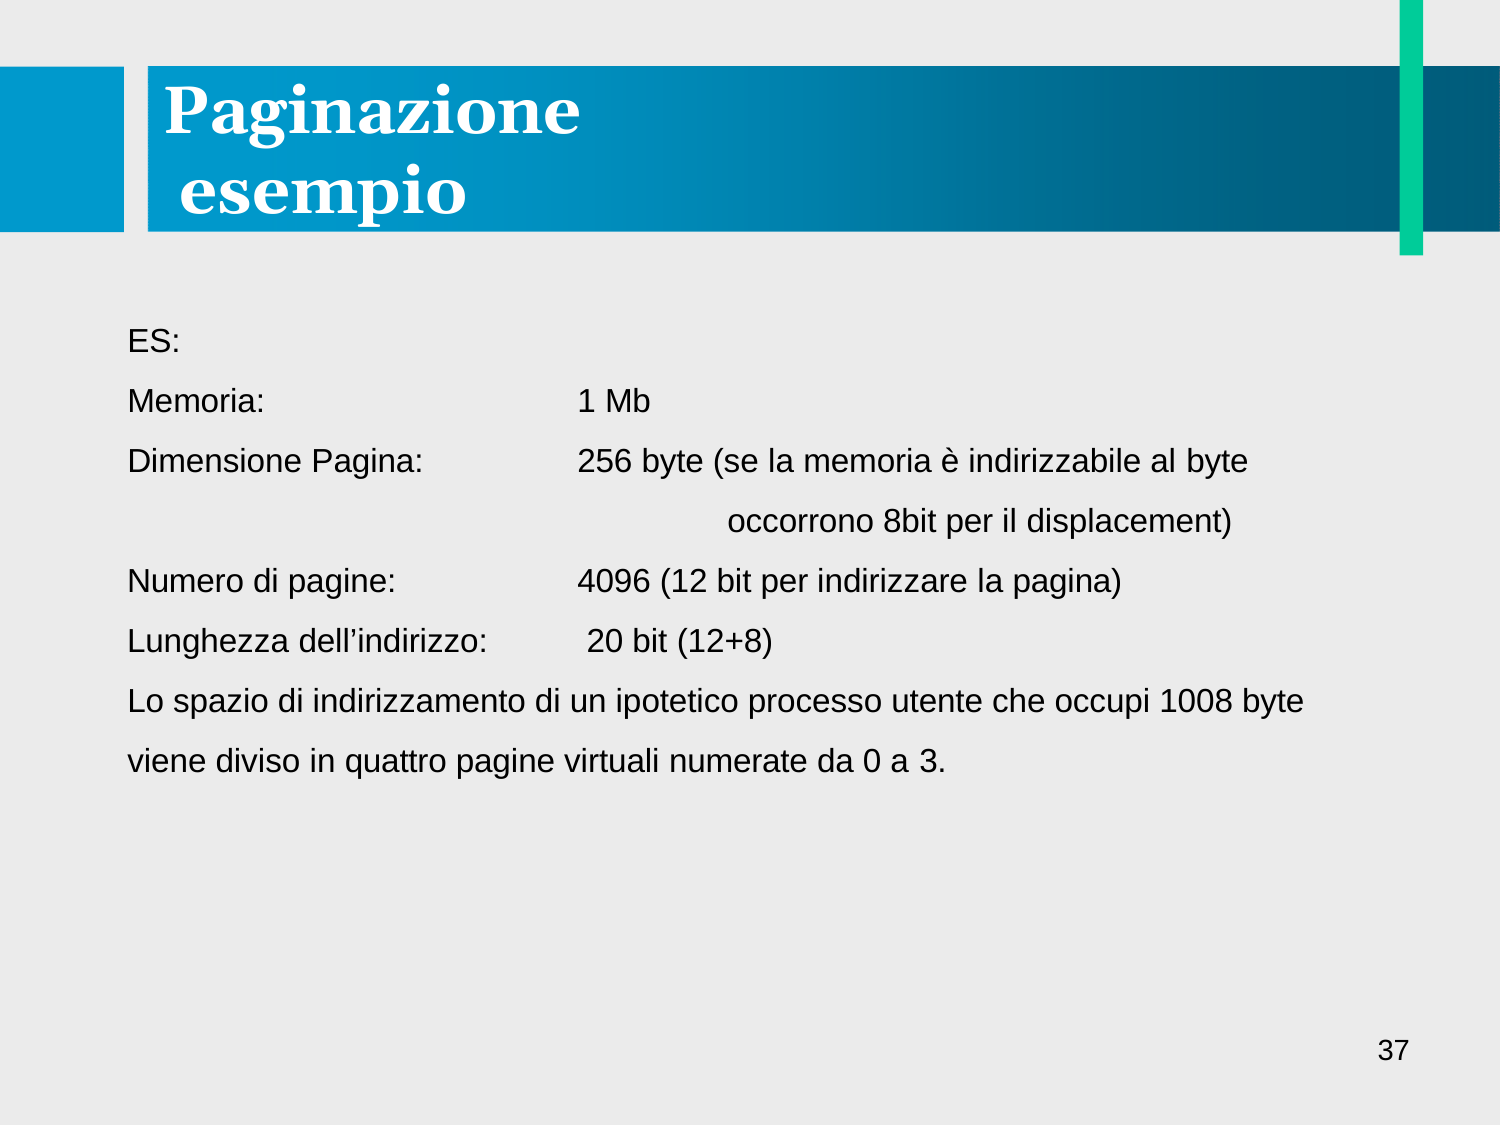

# Paginazione  esempio

ES:
Memoria:  Dimensione Pagina:
1 Mb
256 byte (se la memoria è indirizzabile al byte
occorrono 8bit per il displacement)
4096 (12 bit per indirizzare la pagina)  20 bit (12+8)
Numero di pagine:  Lunghezza dell’indirizzo:
Lo spazio di indirizzamento di un ipotetico processo utente che occupi 1008 byte  viene diviso in quattro pagine virtuali numerate da 0 a 3.
37